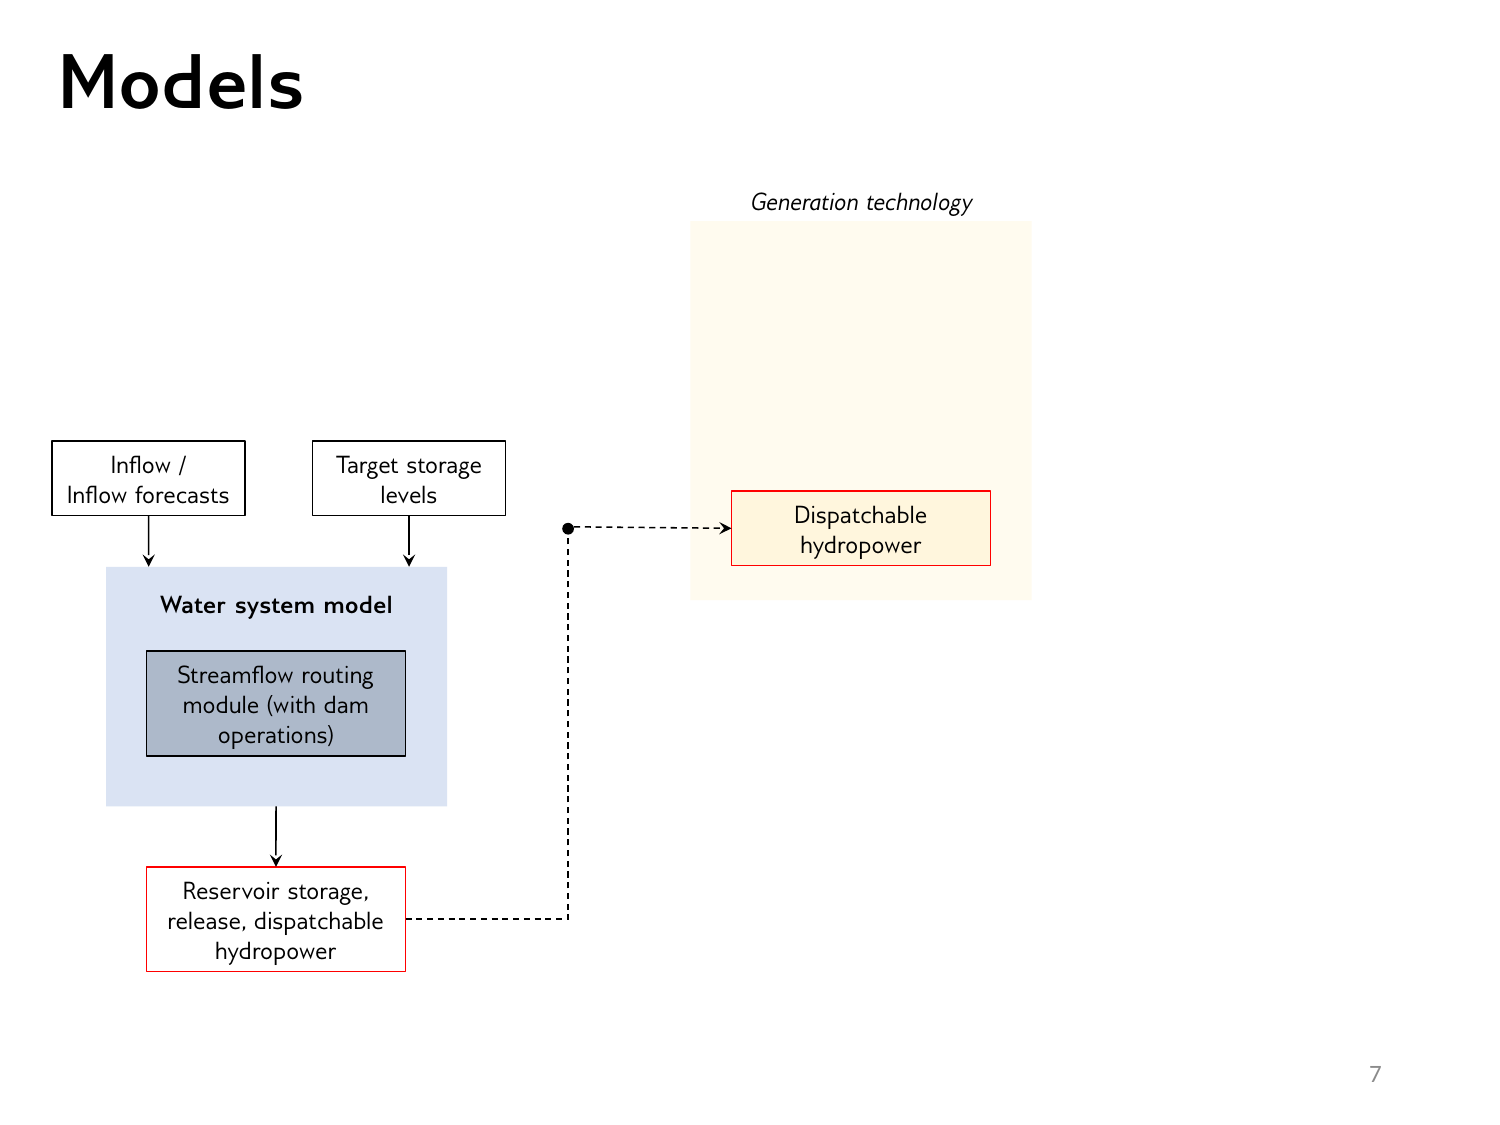

Models
Generation technology

Inflow /
Inflow forecasts
Target storage levels
Dispatchable hydropower

Water system model
Streamflow routing module (with dam operations)
Reservoir storage, release, dispatchable hydropower
7